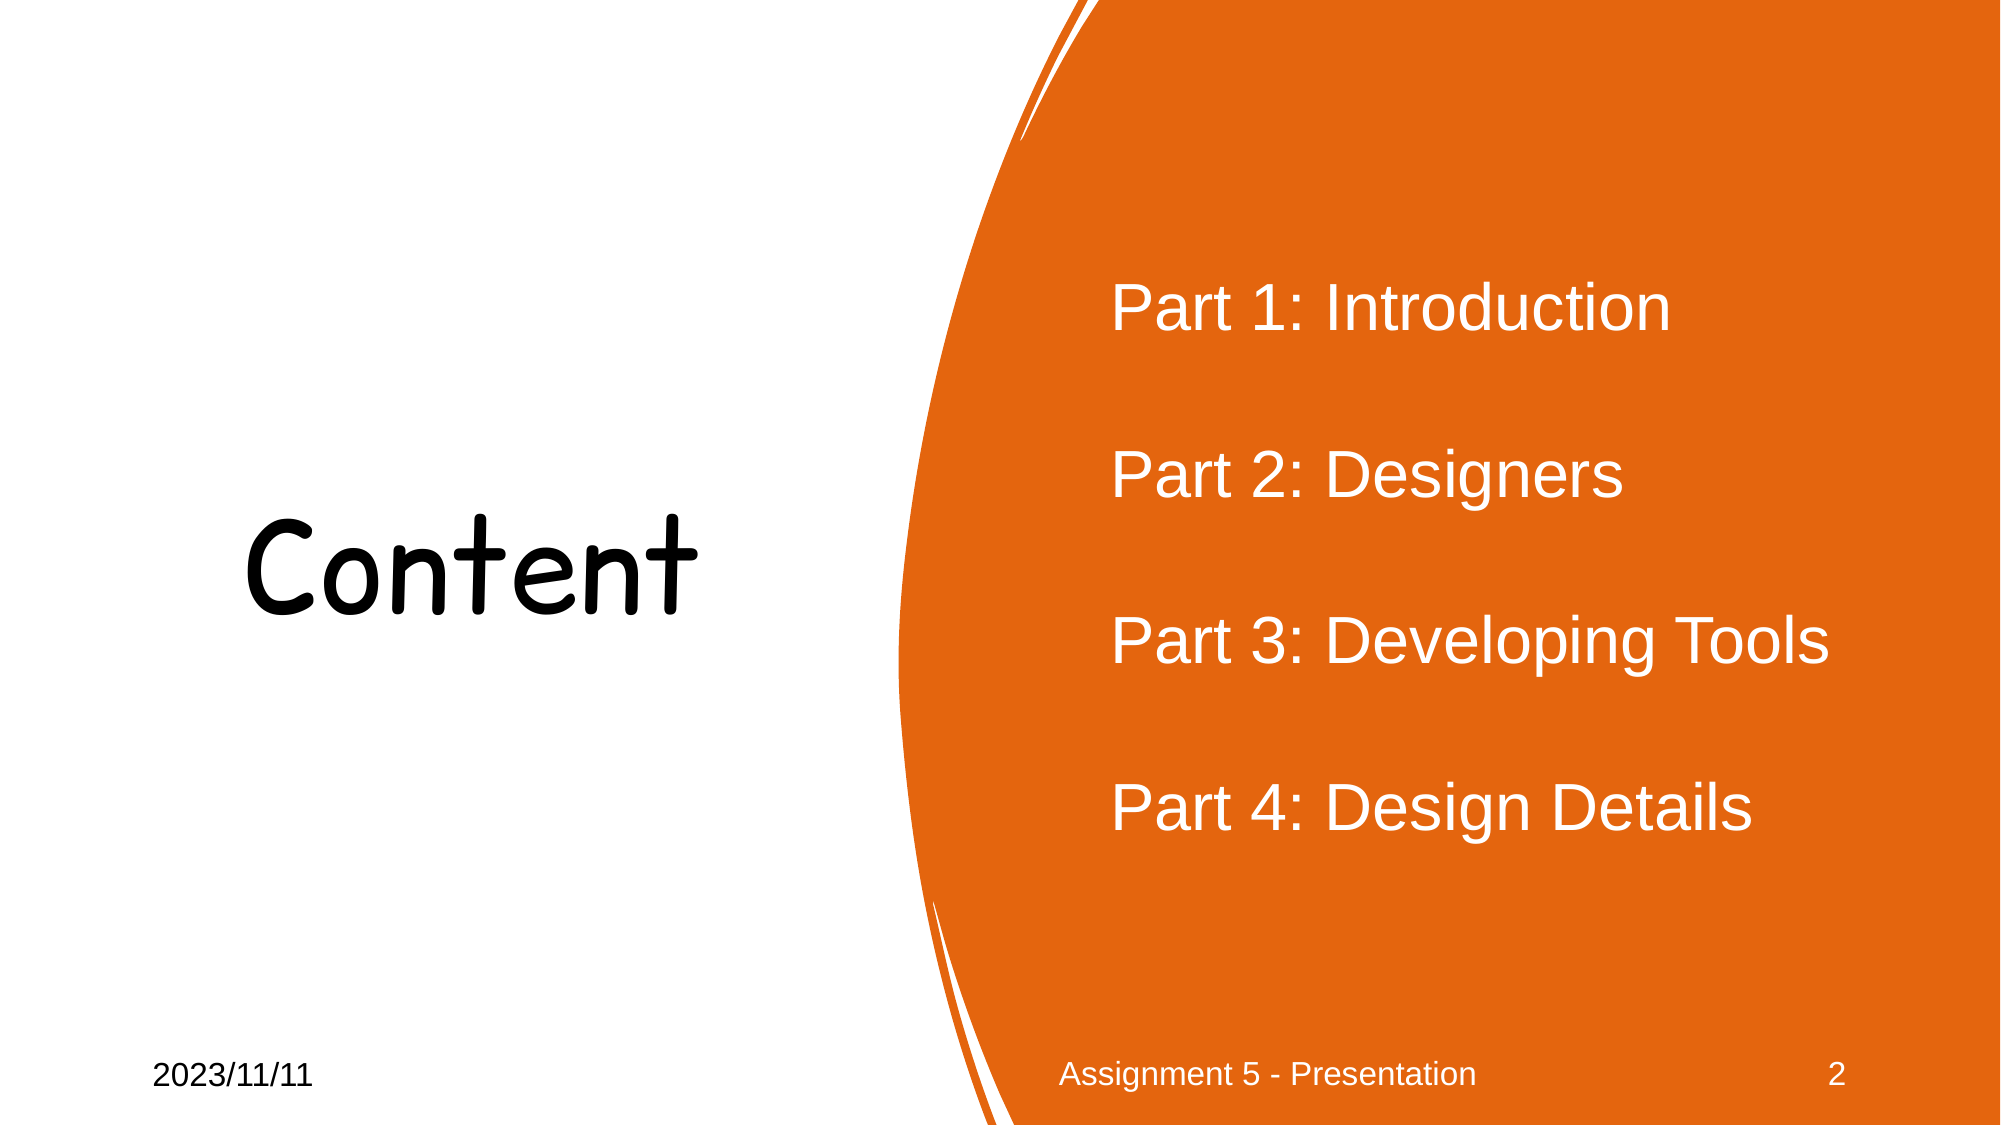

# Content
Part 1: Introduction

Part 2: Designers

Part 3: Developing Tools

Part 4: Design Details
Assignment 5 - Presentation
2
2023/11/11